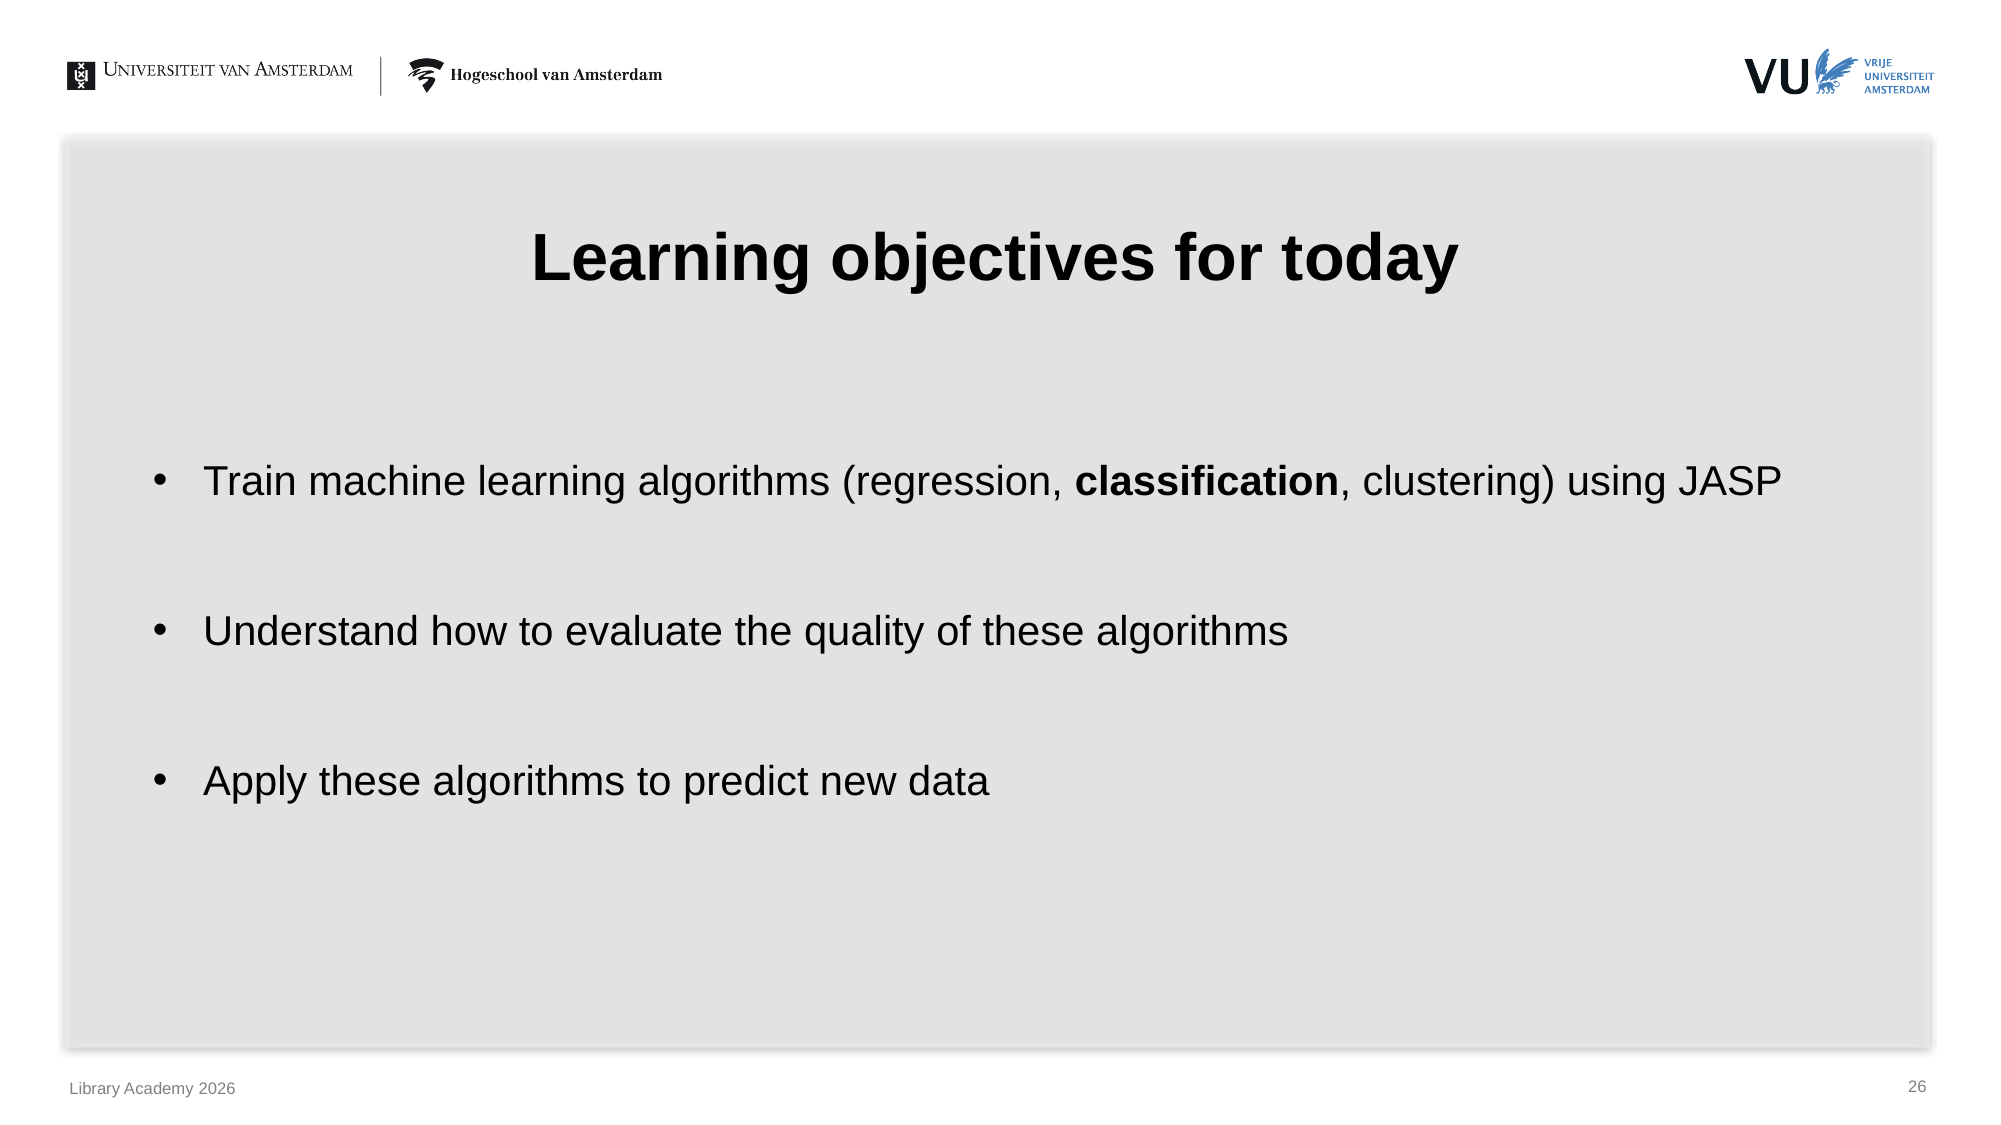

Learning objectives for today

Train machine learning algorithms (regression, classification, clustering) using JASP

Understand how to evaluate the quality of these algorithms

Apply these algorithms to predict new data

Library Academy 2026
26